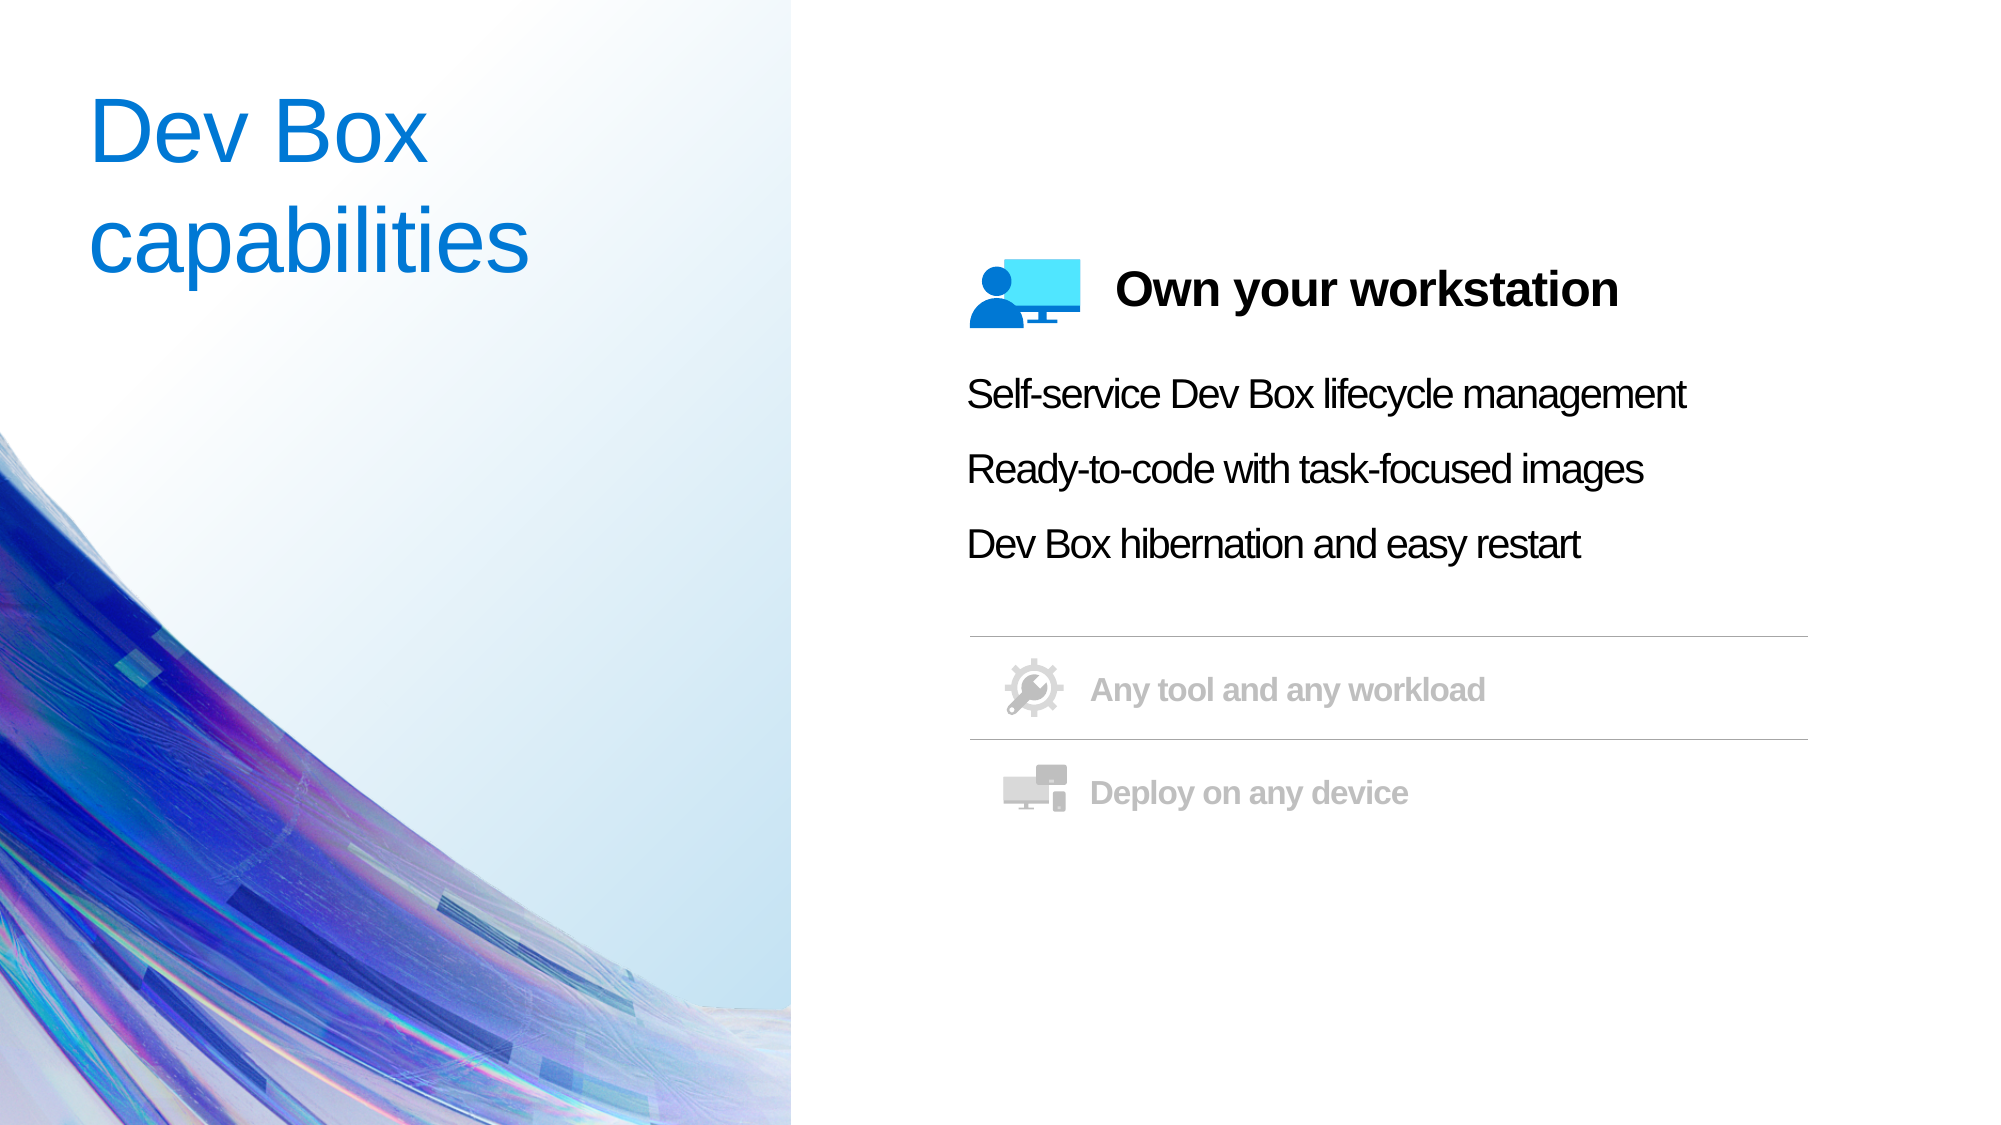

# Dev Box capabilities
Own your workstation

Self-service Dev Box lifecycle management
Ready-to-code with task-focused images
Dev Box hibernation and easy restart

Any tool and any workload

Deploy on any device